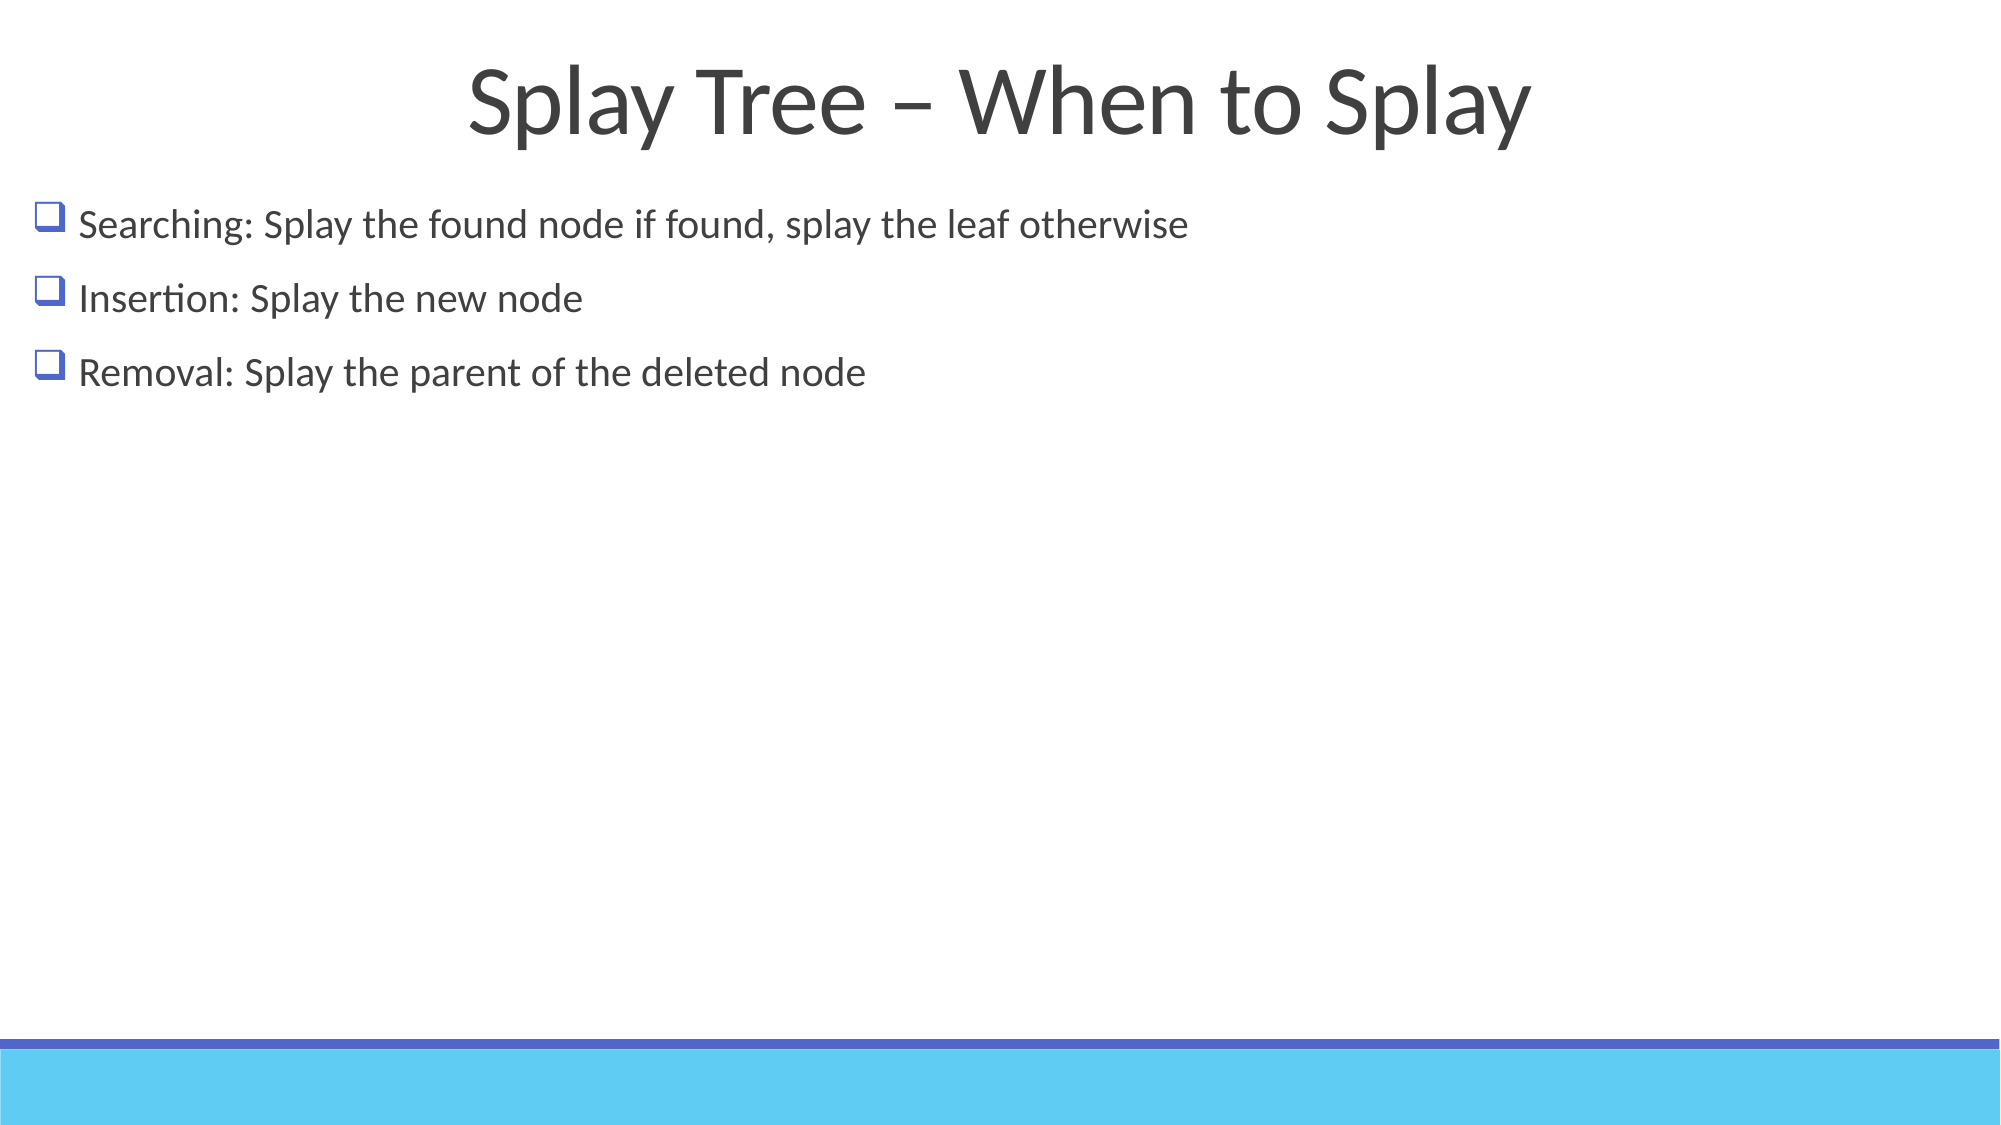

# Splay Tree – When to Splay
 Searching: Splay the found node if found, splay the leaf otherwise
 Insertion: Splay the new node
 Removal: Splay the parent of the deleted node